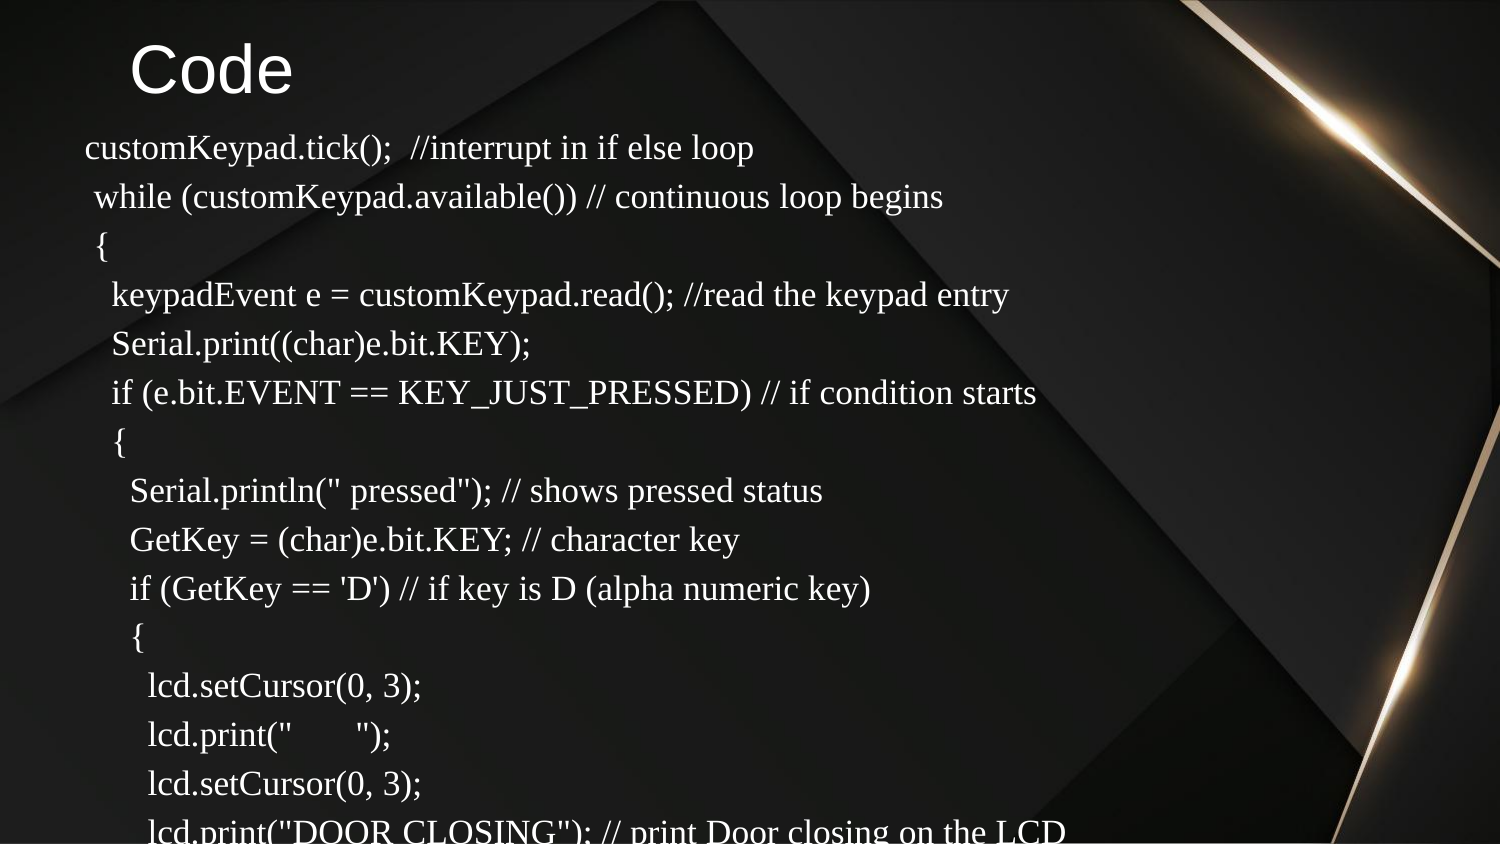

# Code
 customKeypad.tick();  //interrupt in if else loop
  while (customKeypad.available()) // continuous loop begins
  {
    keypadEvent e = customKeypad.read(); //read the keypad entry
    Serial.print((char)e.bit.KEY);
    if (e.bit.EVENT == KEY_JUST_PRESSED) // if condition starts
    {
      Serial.println(" pressed"); // shows pressed status
      GetKey = (char)e.bit.KEY; // character key
      if (GetKey == 'D') // if key is D (alpha numeric key)
      {
        lcd.setCursor(0, 3);
        lcd.print("       ");
        lcd.setCursor(0, 3);
        lcd.print("DOOR CLOSING"); // print Door closing on the LCD